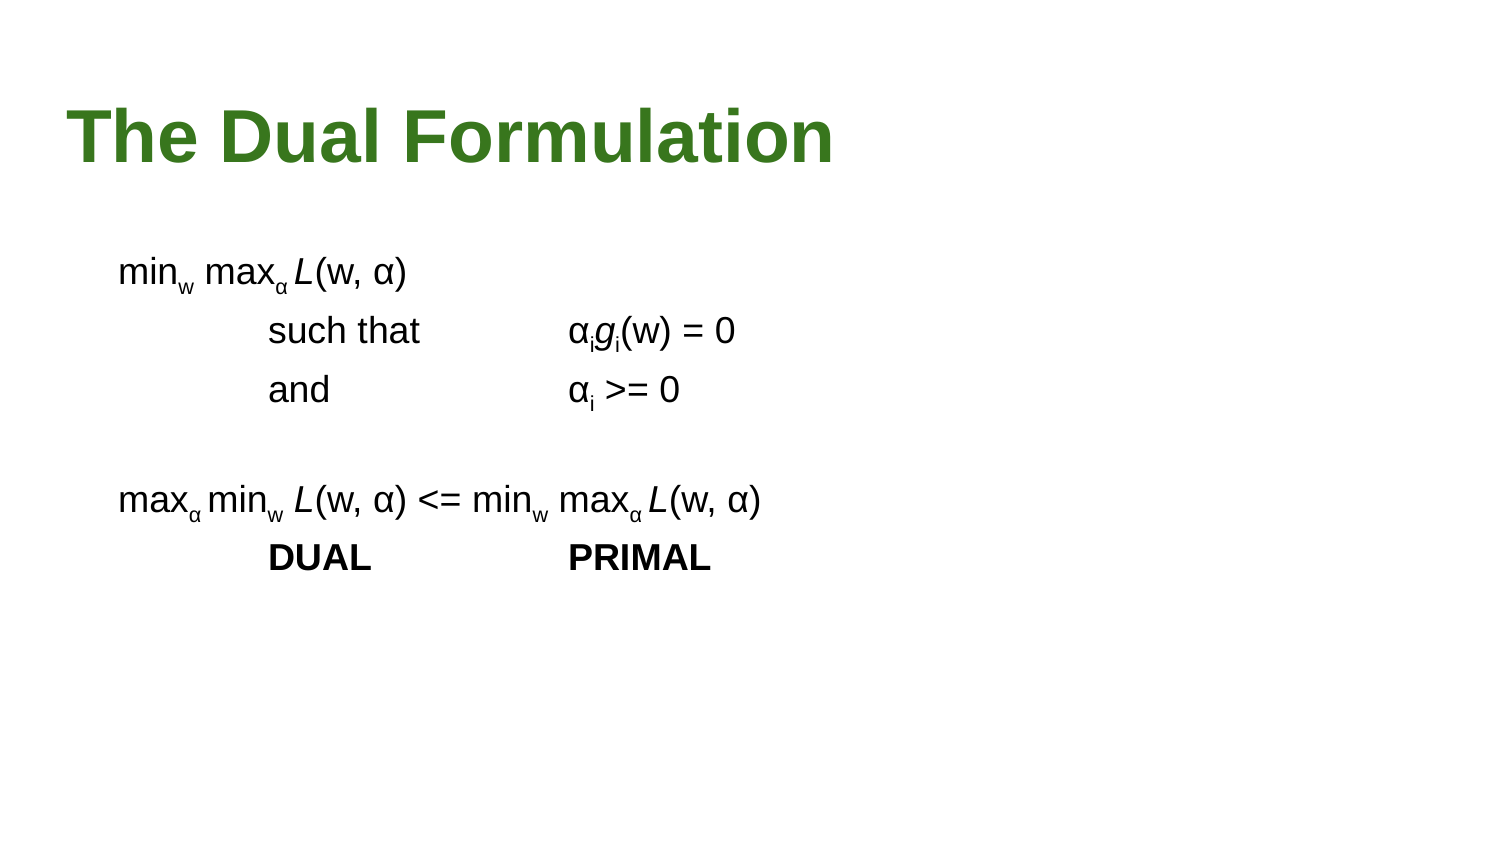

# The Dual Formulation
minw maxα L(w, α)
	such that 	αigi(w) = 0
	and 		αi >= 0

maxα minw L(w, α) <= minw maxα L(w, α)
	DUAL		PRIMAL